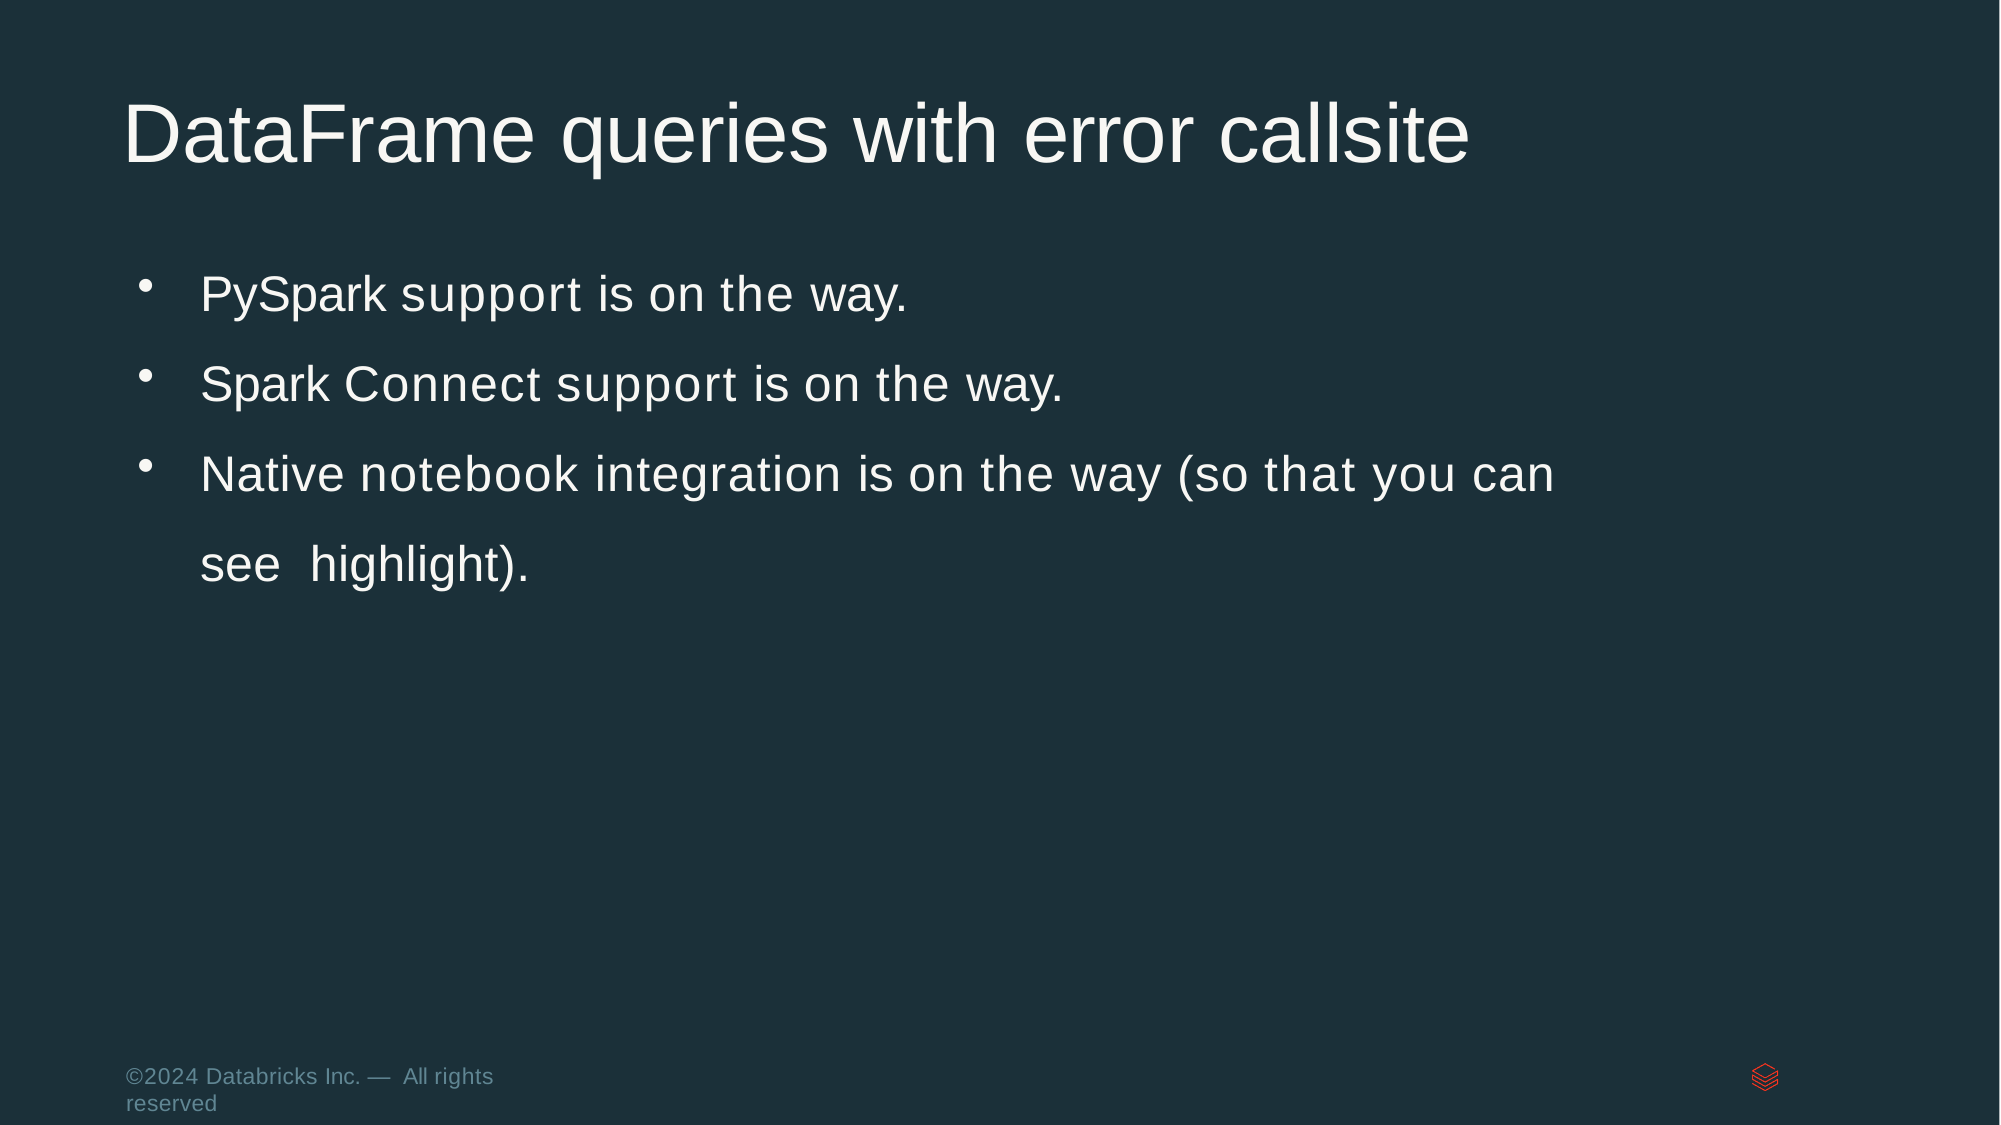

# DataFrame queries with error callsite
PySpark support is on the way.
Spark Connect support is on the way.
Native notebook integration is on the way (so that you can see  highlight).
©2024 Databricks Inc. — All rights reserved